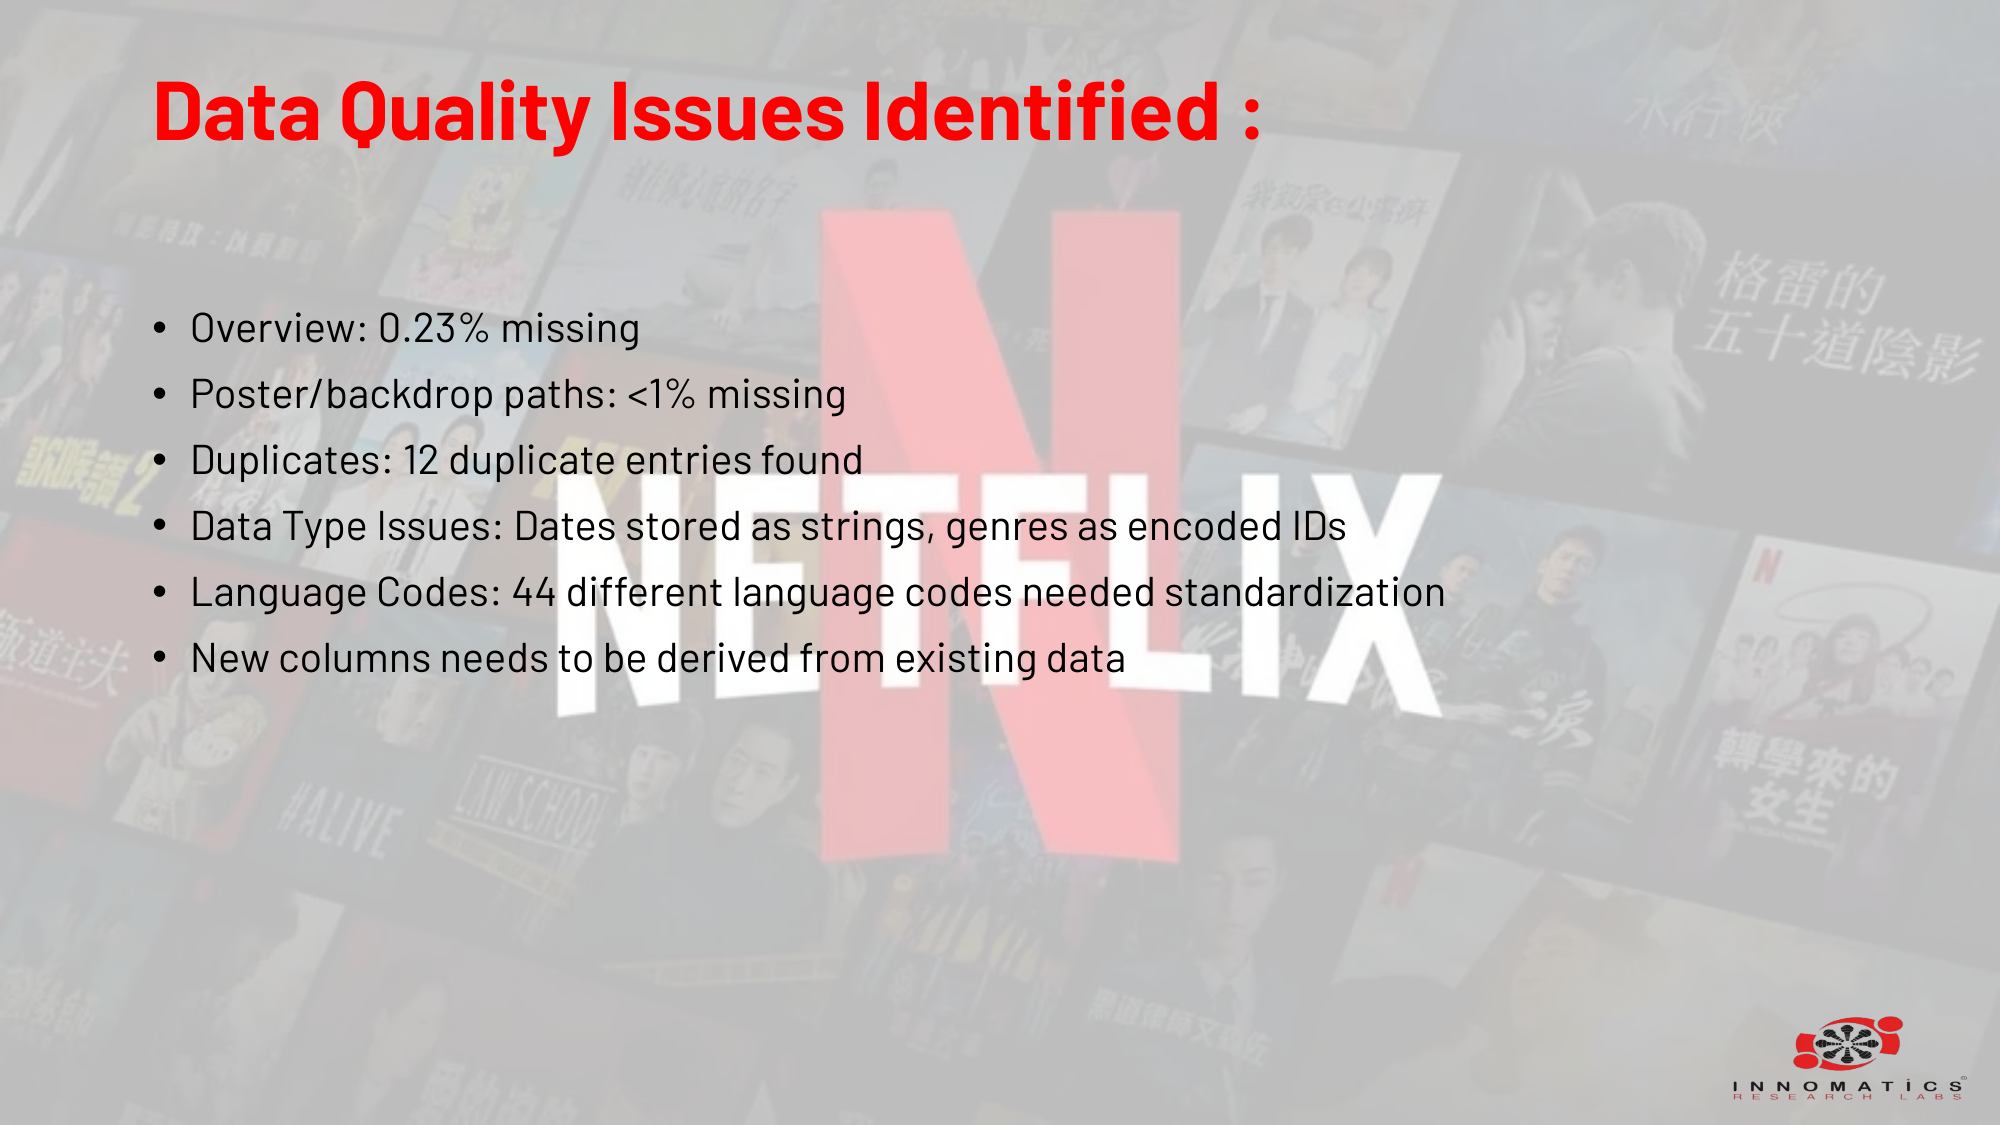

# Data Quality Issues Identified :
Overview: 0.23% missing
Poster/backdrop paths: <1% missing
Duplicates: 12 duplicate entries found
Data Type Issues: Dates stored as strings, genres as encoded IDs
Language Codes: 44 different language codes needed standardization
New columns needs to be derived from existing data